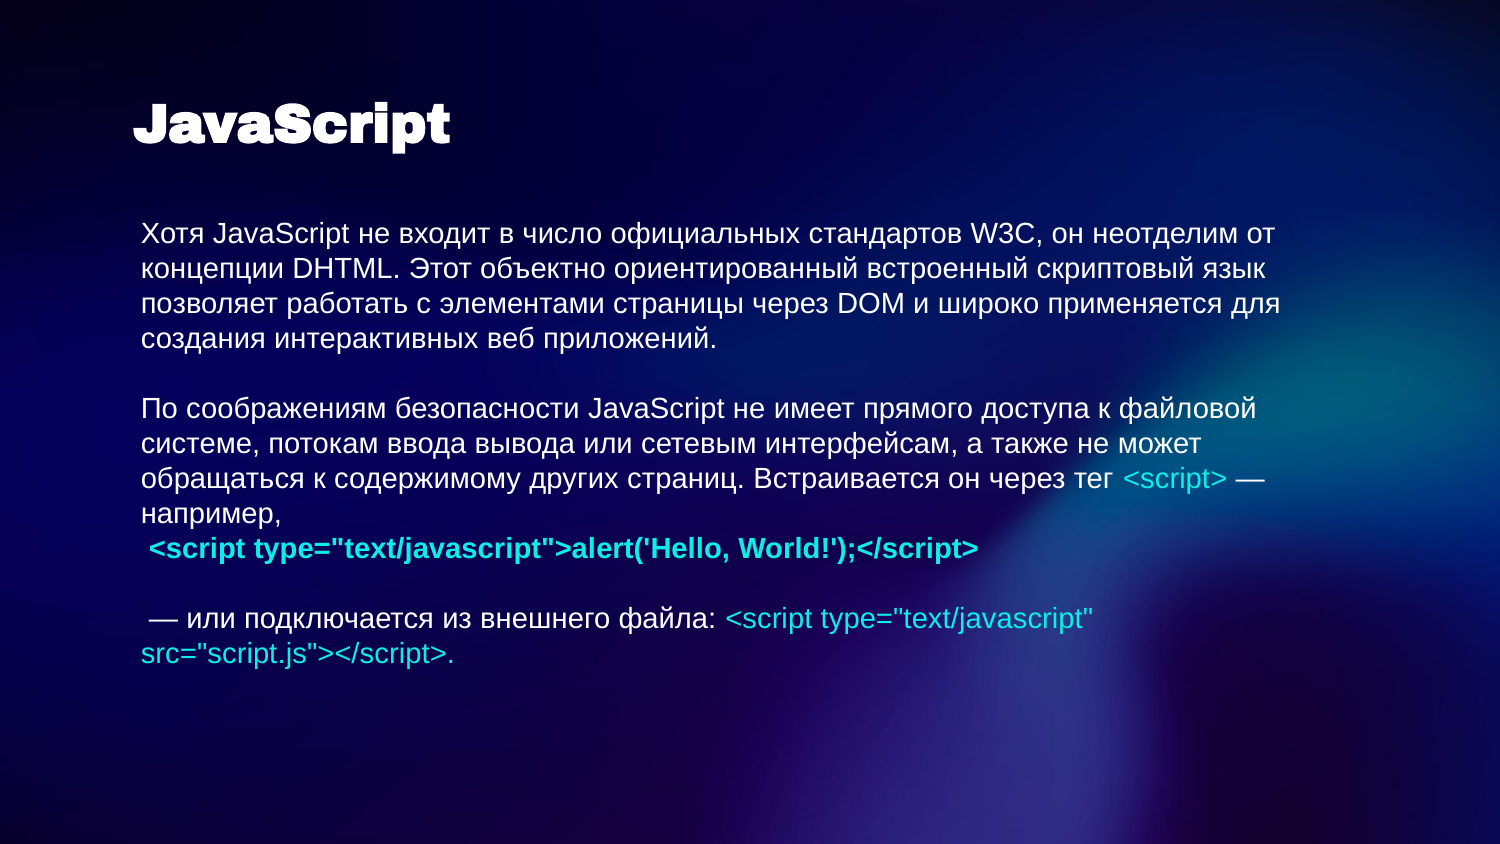

# JavaScript
Хотя JavaScript не входит в число официальных стандартов W3C, он неотделим от концепции DHTML. Этот объектно ориентированный встроенный скриптовый язык позволяет работать с элементами страницы через DOM и широко применяется для создания интерактивных веб приложений.

По соображениям безопасности JavaScript не имеет прямого доступа к файловой системе, потокам ввода вывода или сетевым интерфейсам, а также не может обращаться к содержимому других страниц. Встраивается он через тег <script> — например,
 <script type="text/javascript">alert('Hello, World!');</script>

 — или подключается из внешнего файла: <script type="text/javascript" src="script.js"></script>.